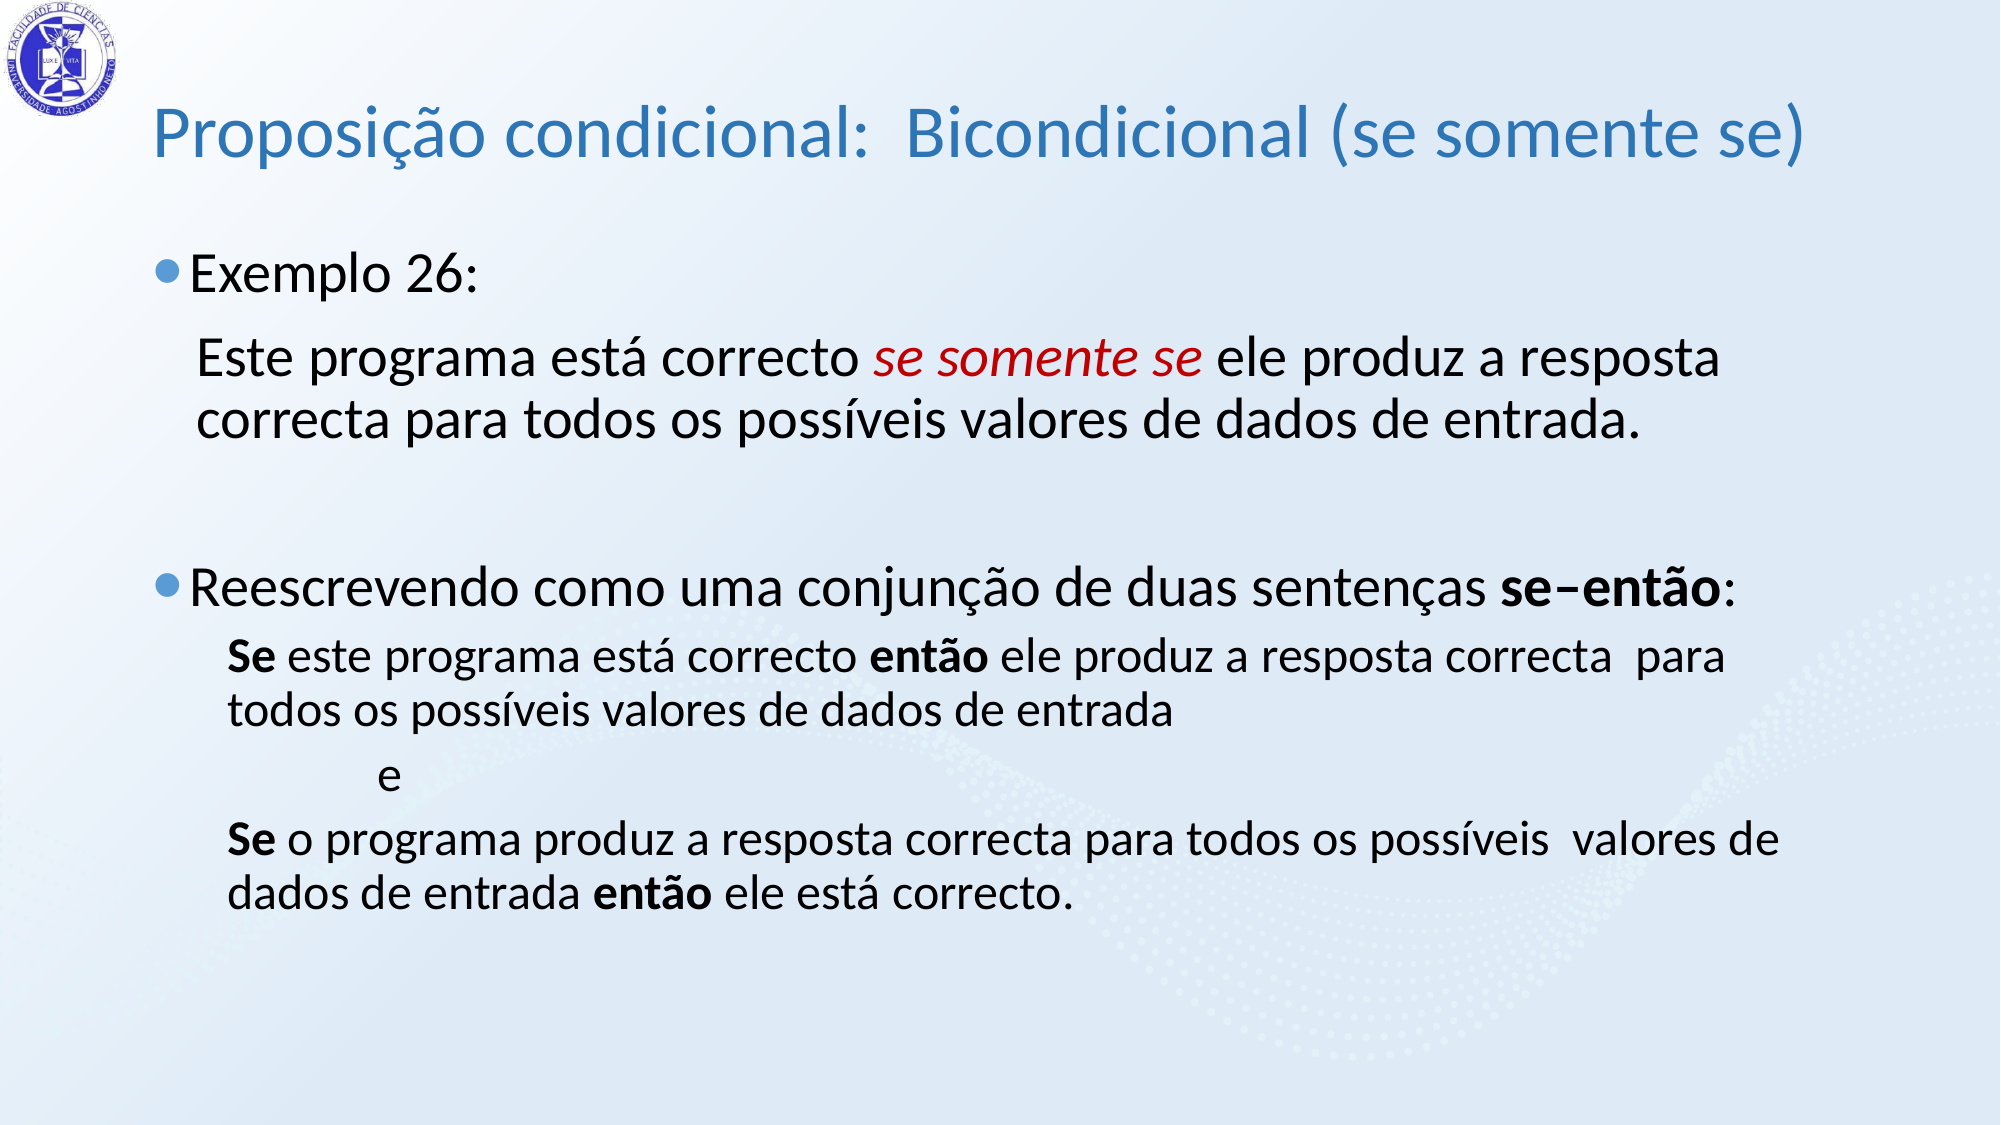

# Proposição condicional:  Bicondicional (se somente se)
Exemplo 26:
Este programa está correcto se somente se ele produz a resposta  correcta para todos os possíveis valores de dados de entrada.

Reescrevendo como uma conjunção de duas sentenças se–então:
Se este programa está correcto então ele produz a resposta correcta  para todos os possíveis valores de dados de entrada
	e
Se o programa produz a resposta correcta para todos os possíveis  valores de dados de entrada então ele está correcto.